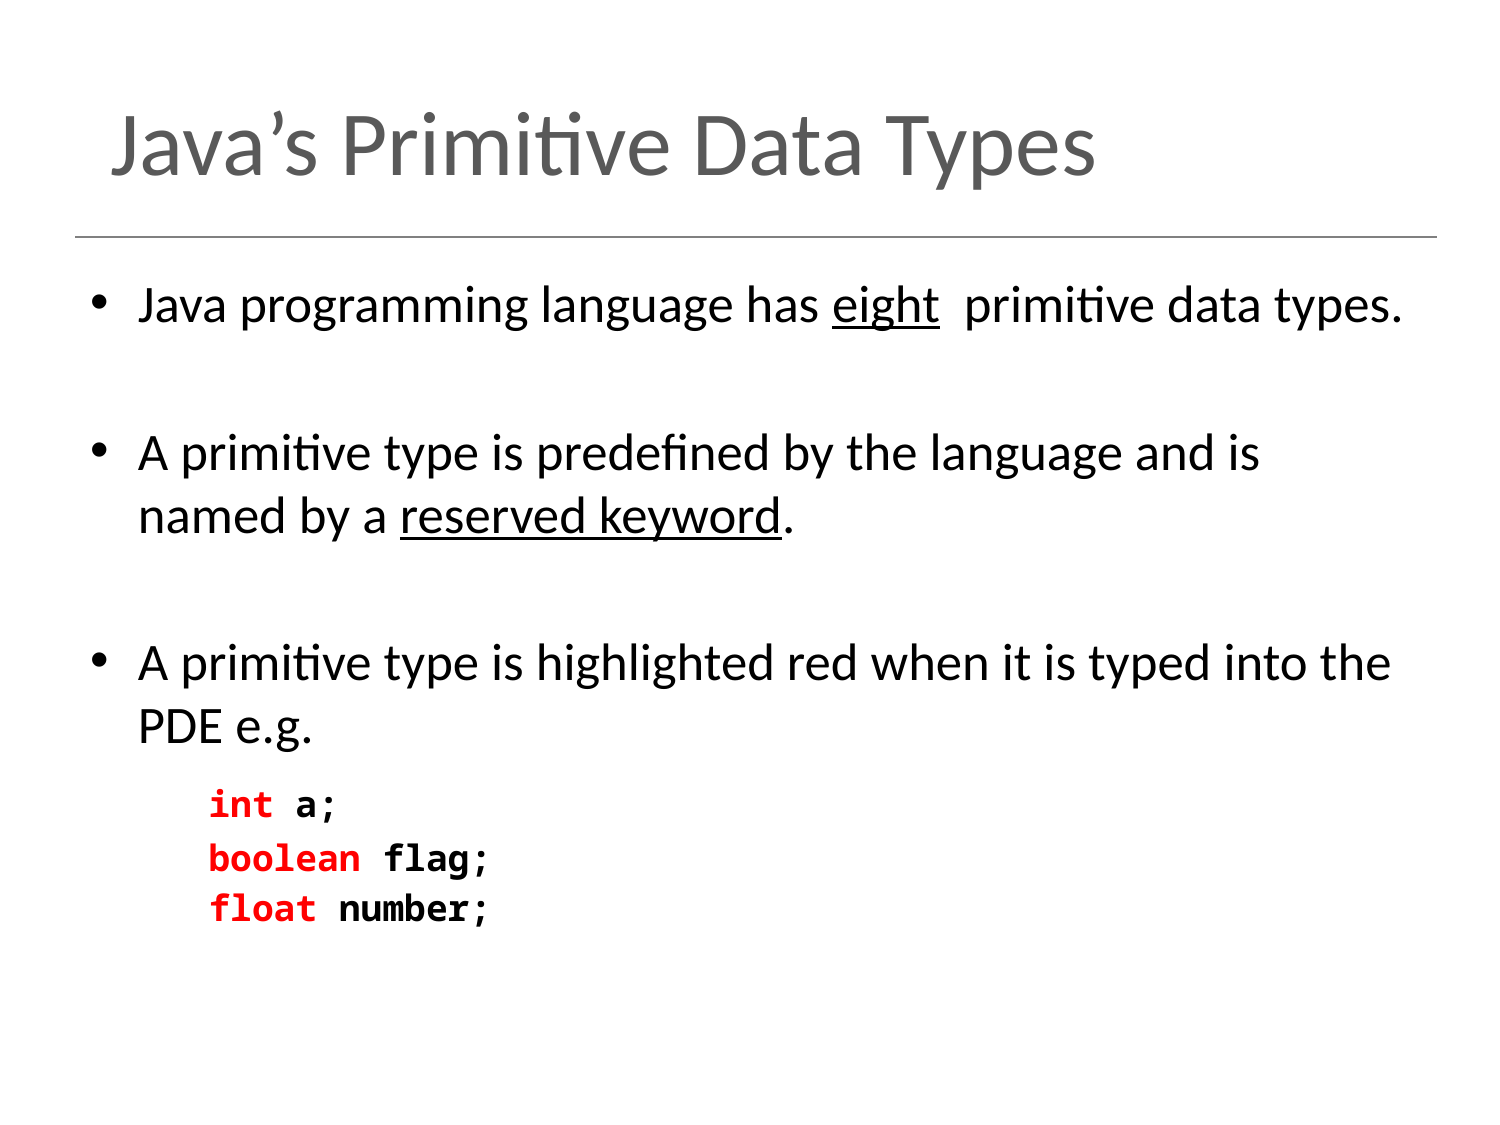

# Java’s Primitive Data Types
Java programming language has eight  primitive data types.

A primitive type is predefined by the language and is named by a reserved keyword.

A primitive type is highlighted red when it is typed into the PDE e.g.
	int a;
	boolean flag;
	float number;